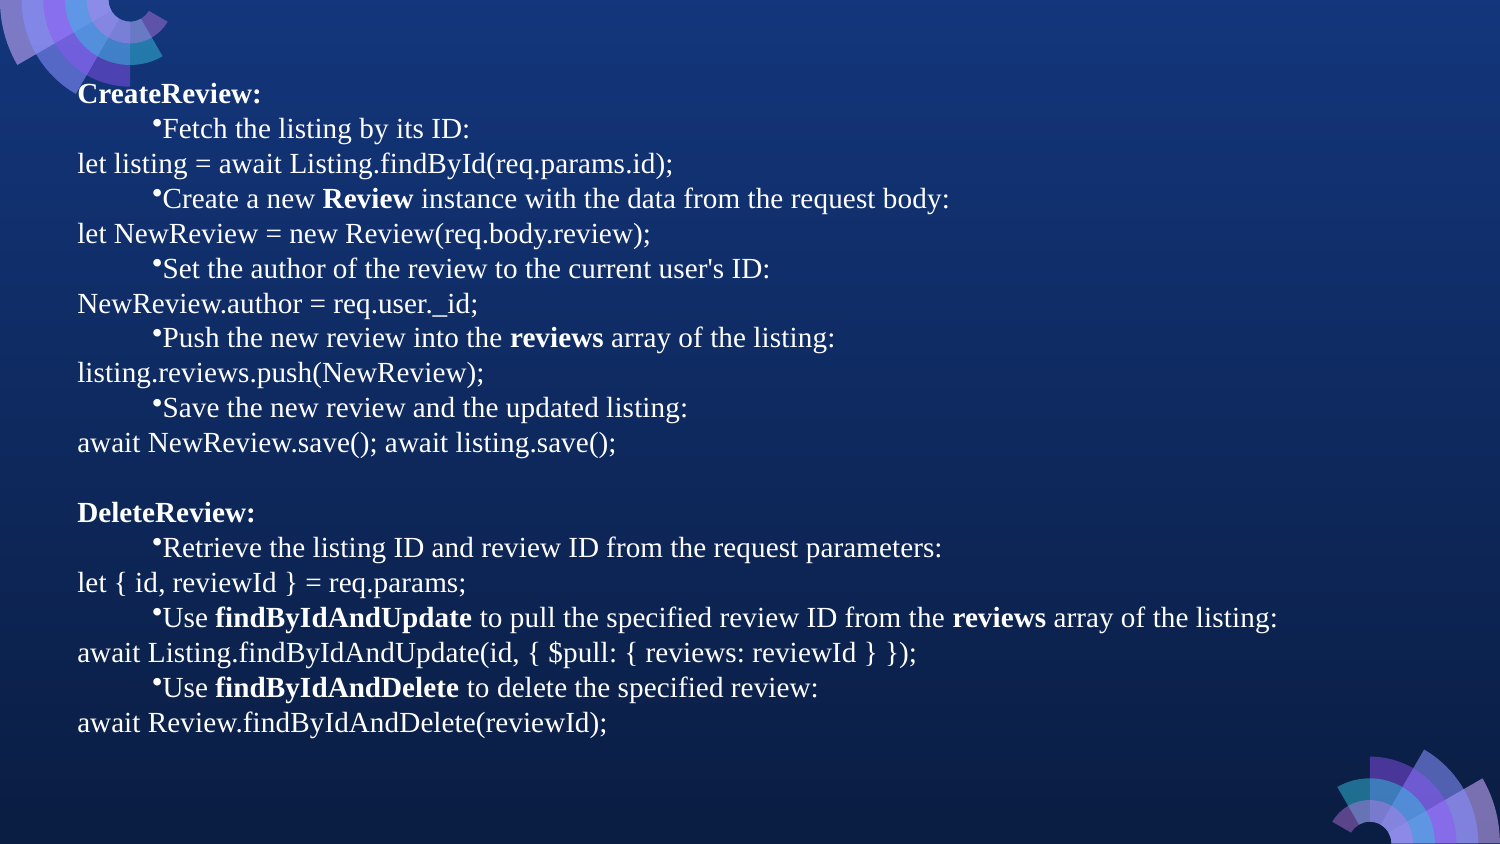

CreateReview:
Fetch the listing by its ID:
let listing = await Listing.findById(req.params.id);
Create a new Review instance with the data from the request body:
let NewReview = new Review(req.body.review);
Set the author of the review to the current user's ID:
NewReview.author = req.user._id;
Push the new review into the reviews array of the listing:
listing.reviews.push(NewReview);
Save the new review and the updated listing:
await NewReview.save(); await listing.save();

DeleteReview:
Retrieve the listing ID and review ID from the request parameters:
let { id, reviewId } = req.params;
Use findByIdAndUpdate to pull the specified review ID from the reviews array of the listing:
await Listing.findByIdAndUpdate(id, { $pull: { reviews: reviewId } });
Use findByIdAndDelete to delete the specified review:
await Review.findByIdAndDelete(reviewId);